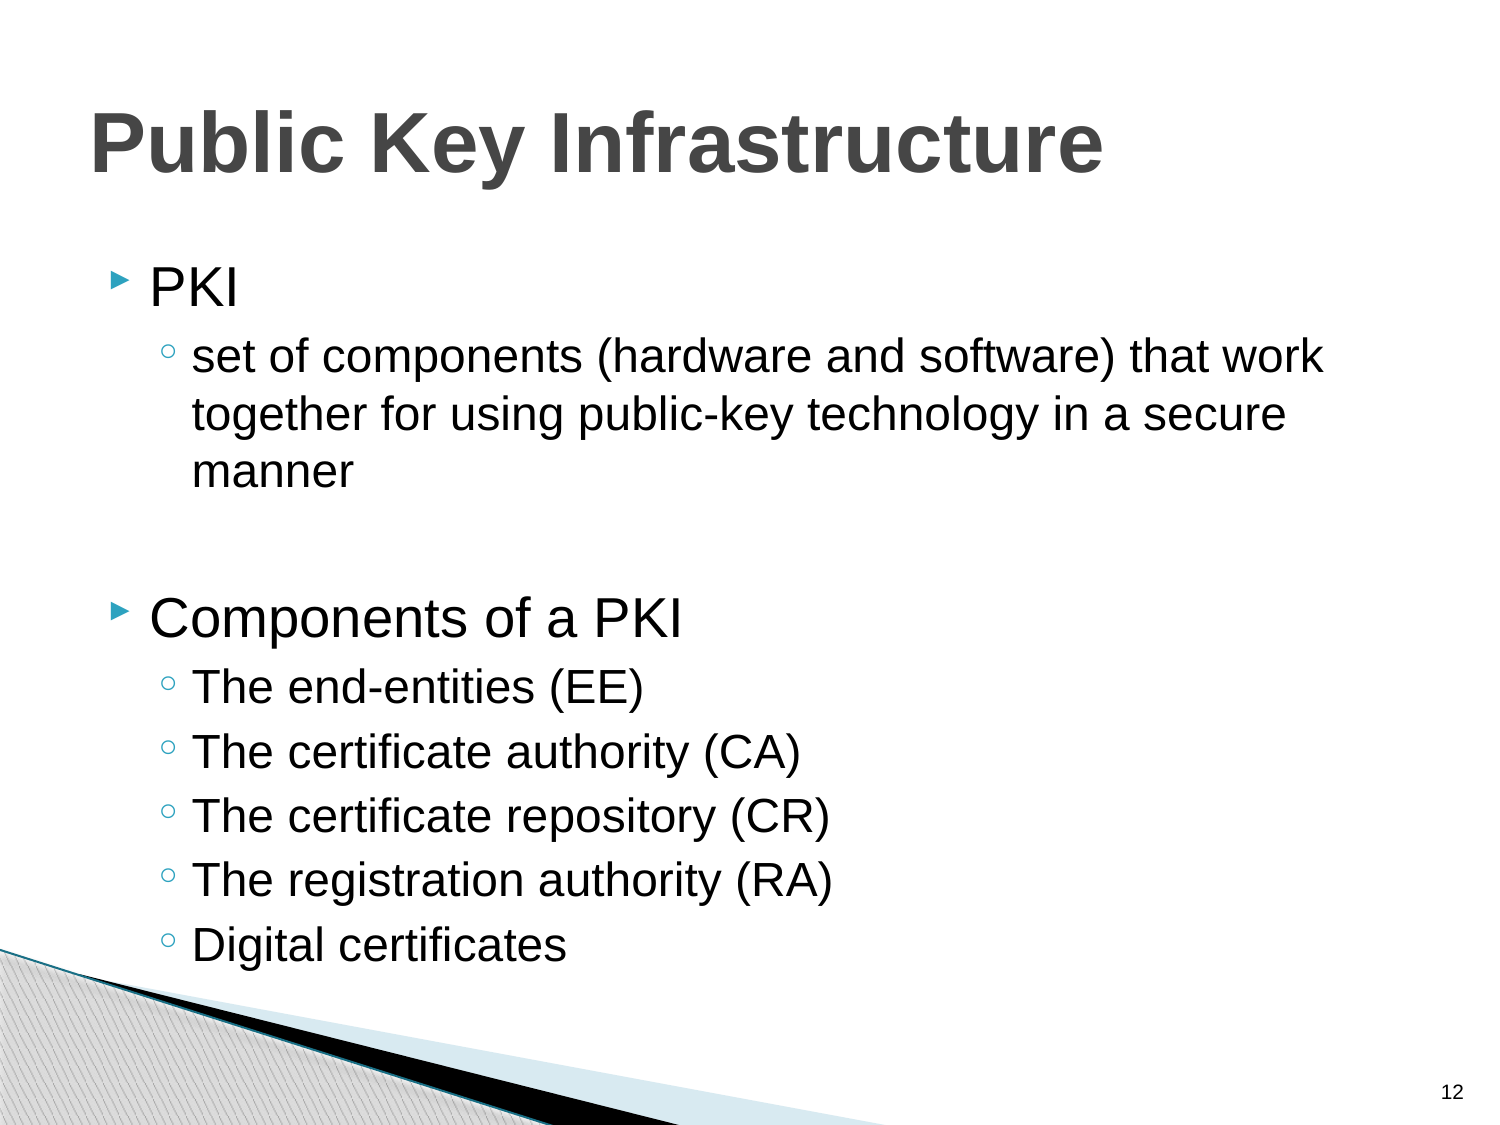

# Public Key Infrastructure
PKI
set of components (hardware and software) that work together for using public-key technology in a secure manner

Components of a PKI
The end-entities (EE)
The certificate authority (CA)
The certificate repository (CR)
The registration authority (RA)
Digital certificates
12